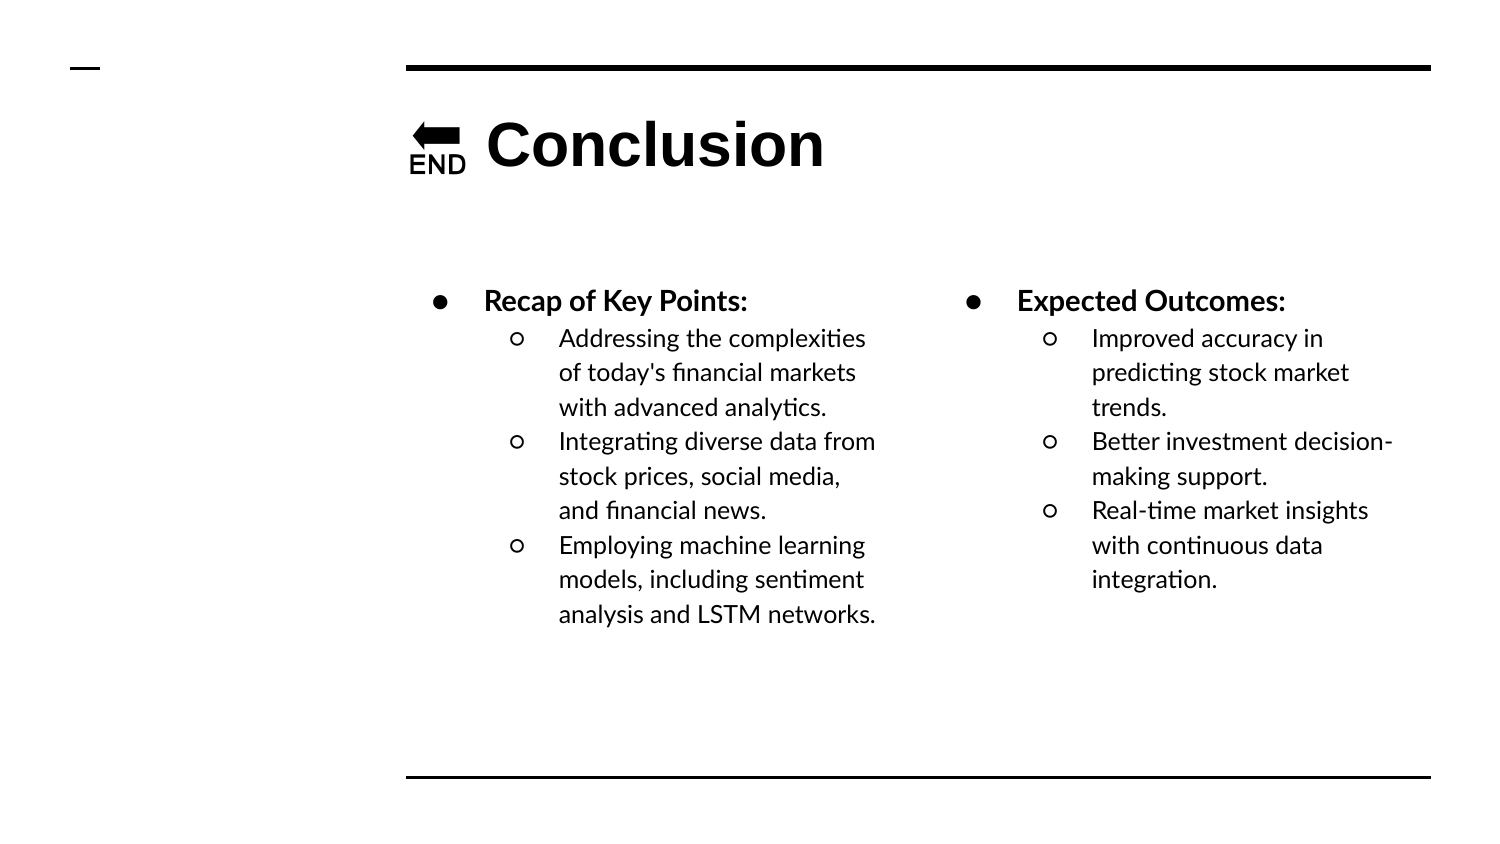

# 🔚 Conclusion
Recap of Key Points:
Addressing the complexities of today's financial markets with advanced analytics.
Integrating diverse data from stock prices, social media, and financial news.
Employing machine learning models, including sentiment analysis and LSTM networks.
Expected Outcomes:
Improved accuracy in predicting stock market trends.
Better investment decision-making support.
Real-time market insights with continuous data integration.